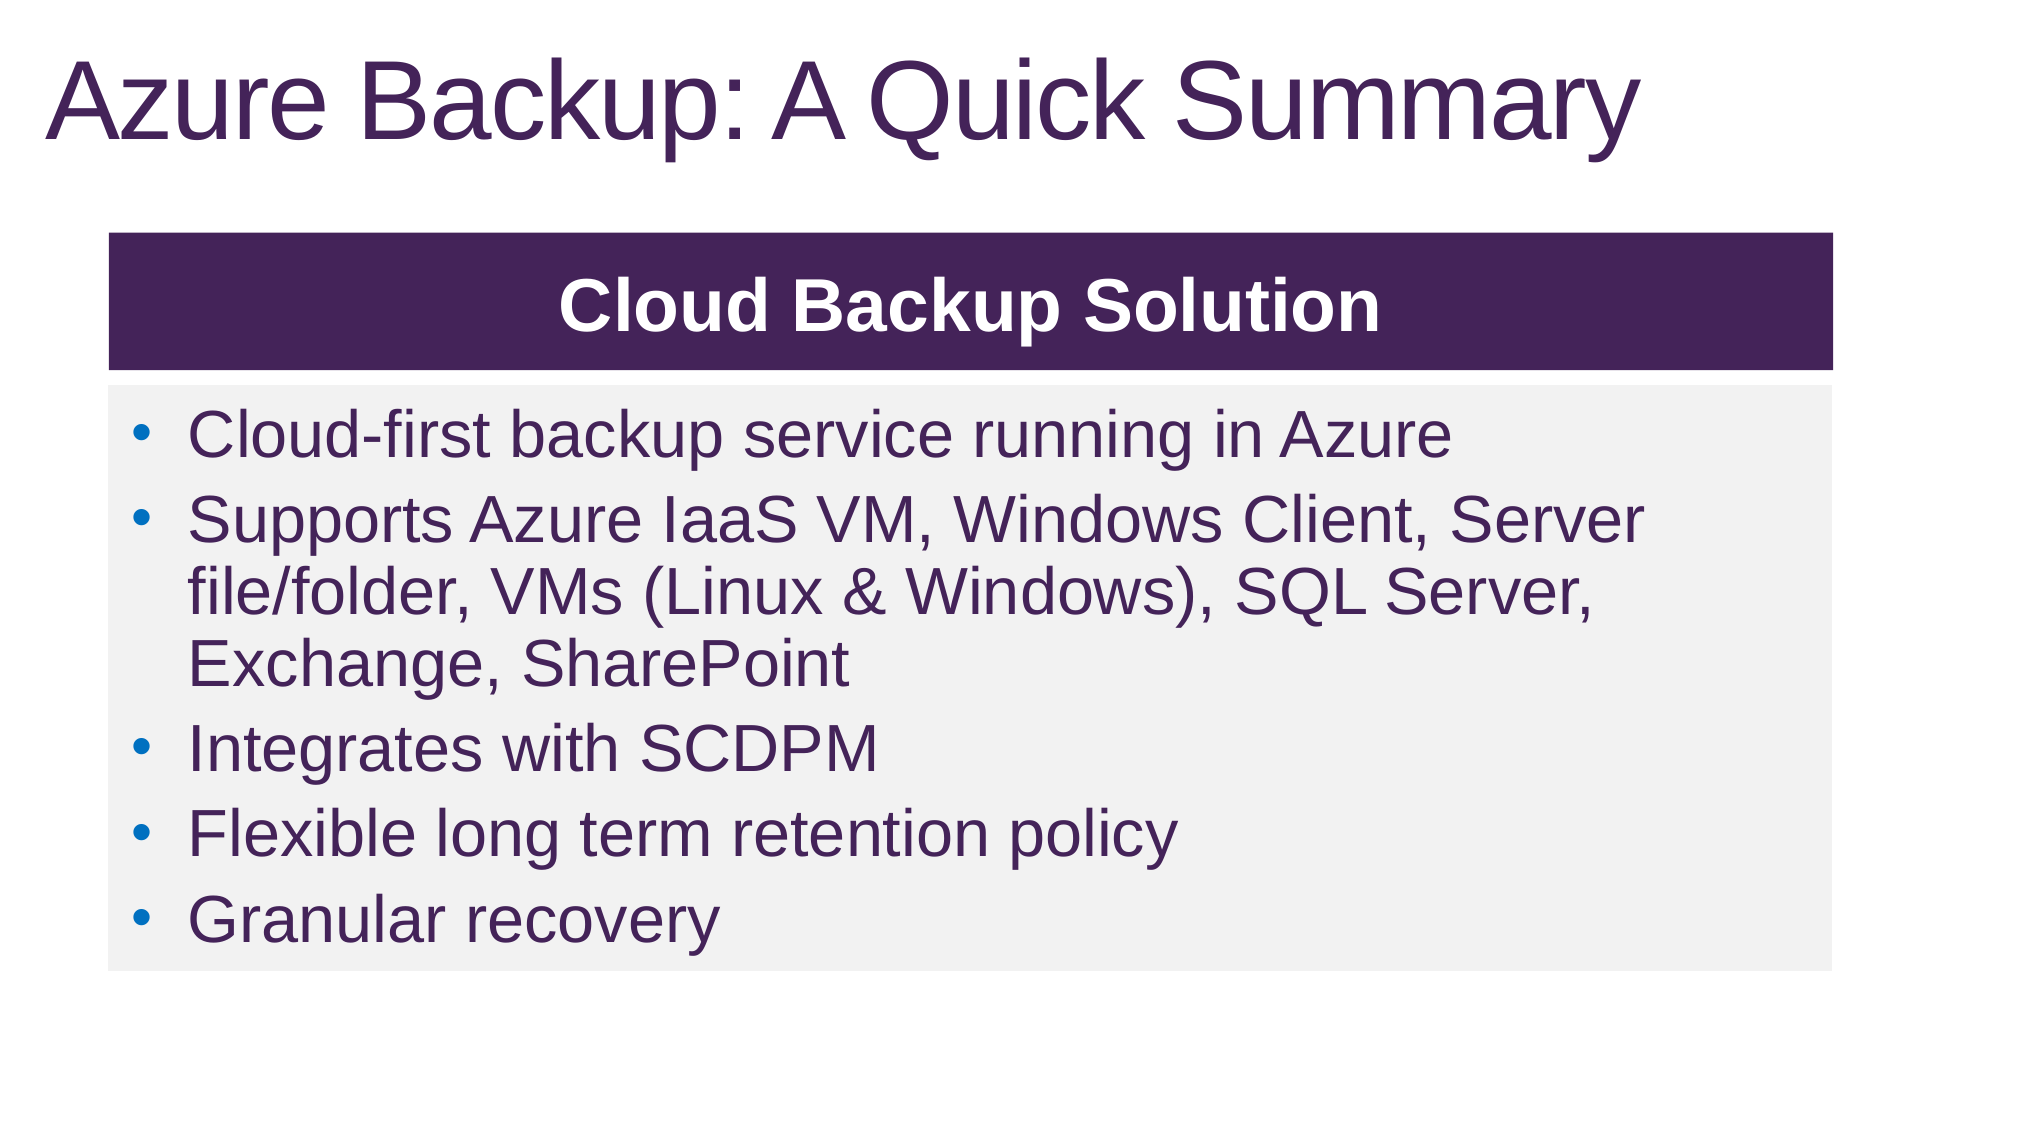

# Azure Backup: A Quick Summary
Cloud Backup Solution
Cloud-first backup service running in Azure
Supports Azure IaaS VM, Windows Client, Server   file/folder, VMs (Linux & Windows), SQL Server, Exchange, SharePoint
Integrates with SCDPM
Flexible long term retention policy
Granular recovery